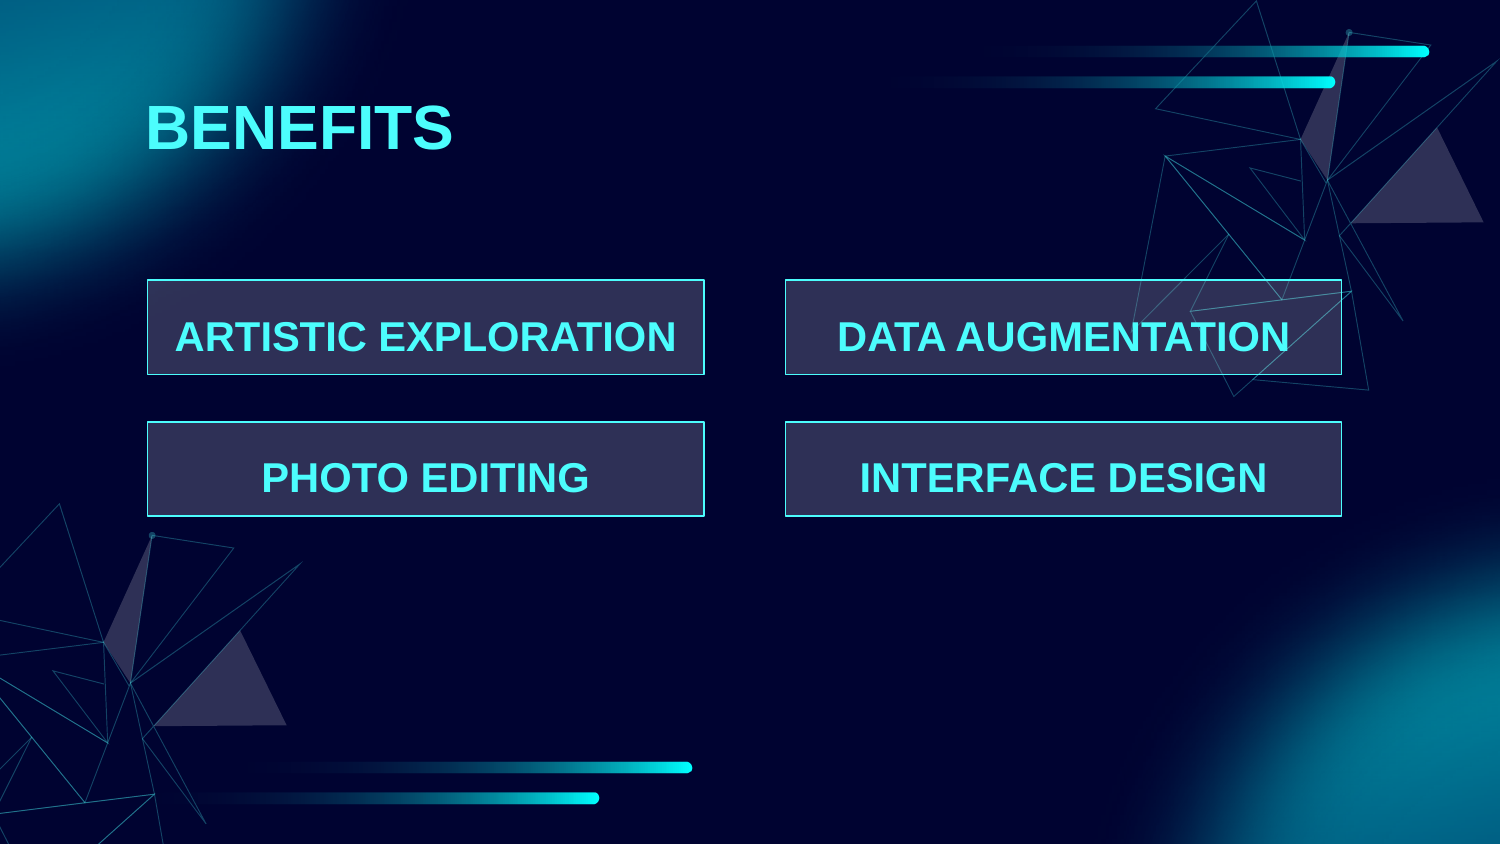

BENEFITS
ARTISTIC EXPLORATION
DATA AUGMENTATION
PHOTO EDITING
INTERFACE DESIGN